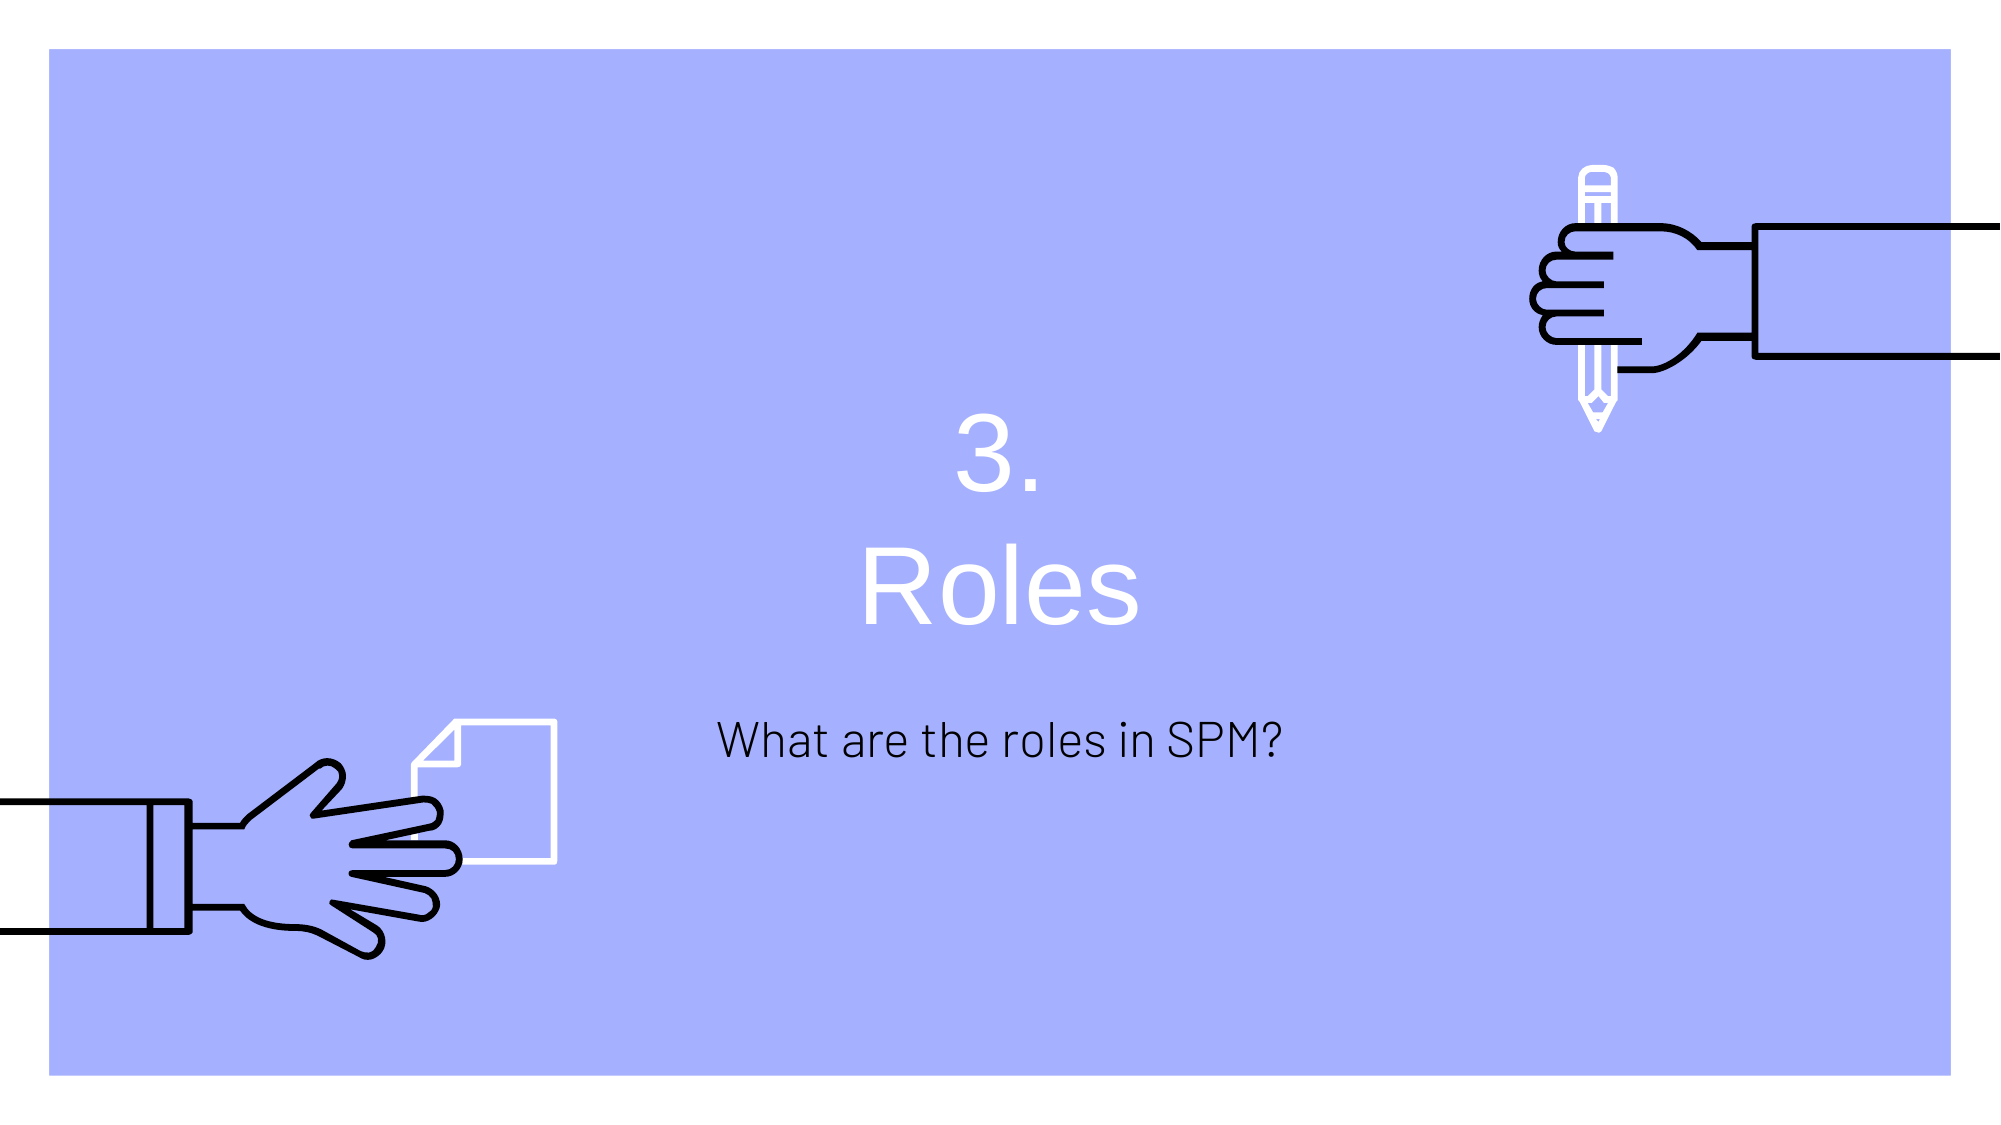

# 3.
Roles
What are the roles in SPM?